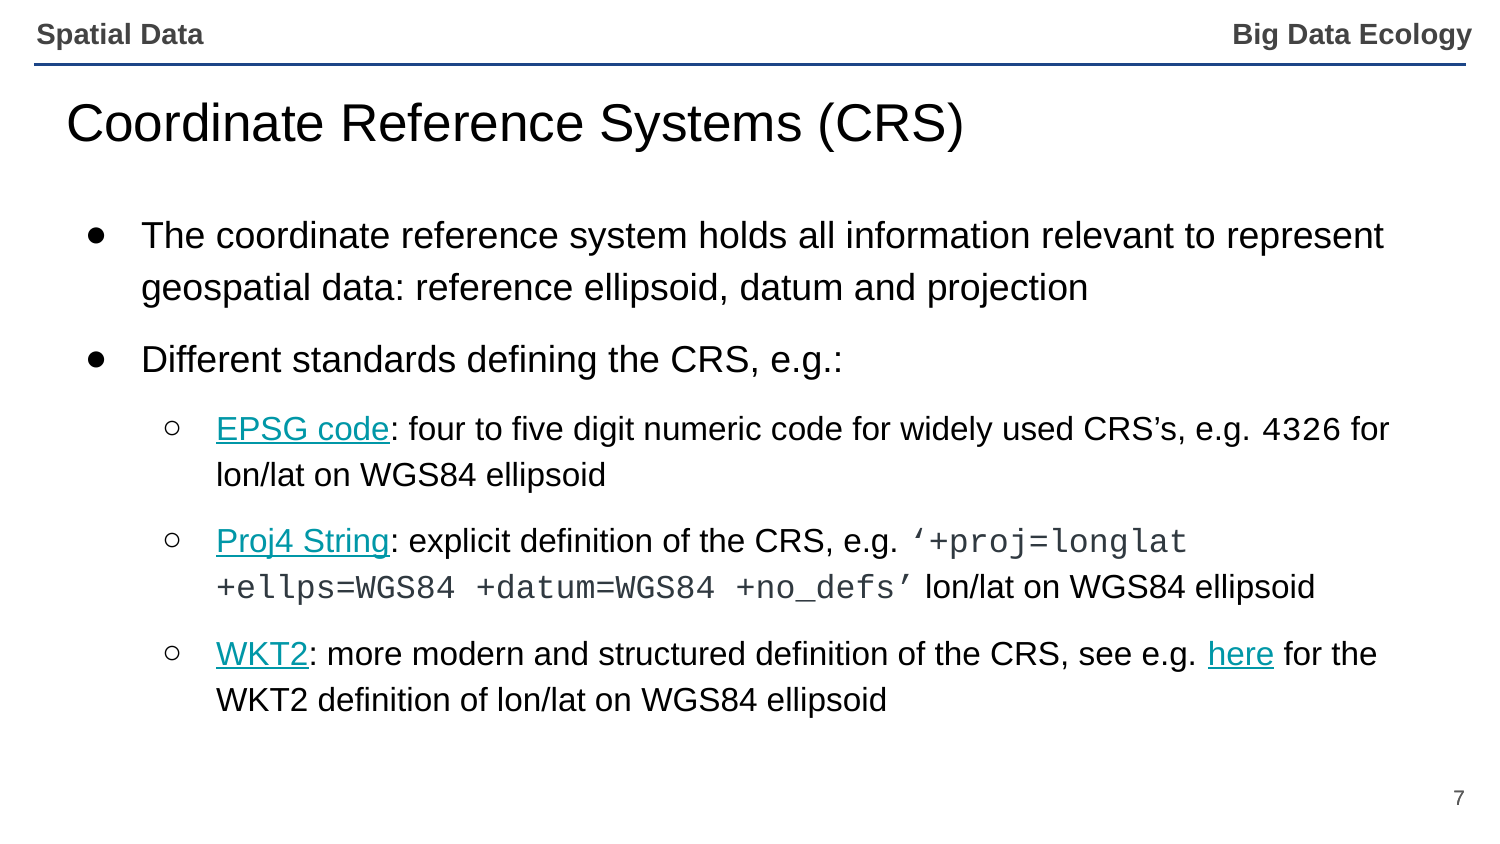

Coordinate Reference Systems (CRS)
The coordinate reference system holds all information relevant to represent geospatial data: reference ellipsoid, datum and projection
Different standards defining the CRS, e.g.:
EPSG code: four to five digit numeric code for widely used CRS’s, e.g. 4326 for lon/lat on WGS84 ellipsoid
Proj4 String: explicit definition of the CRS, e.g. ‘+proj=longlat +ellps=WGS84 +datum=WGS84 +no_defs’ lon/lat on WGS84 ellipsoid
WKT2: more modern and structured definition of the CRS, see e.g. here for the WKT2 definition of lon/lat on WGS84 ellipsoid